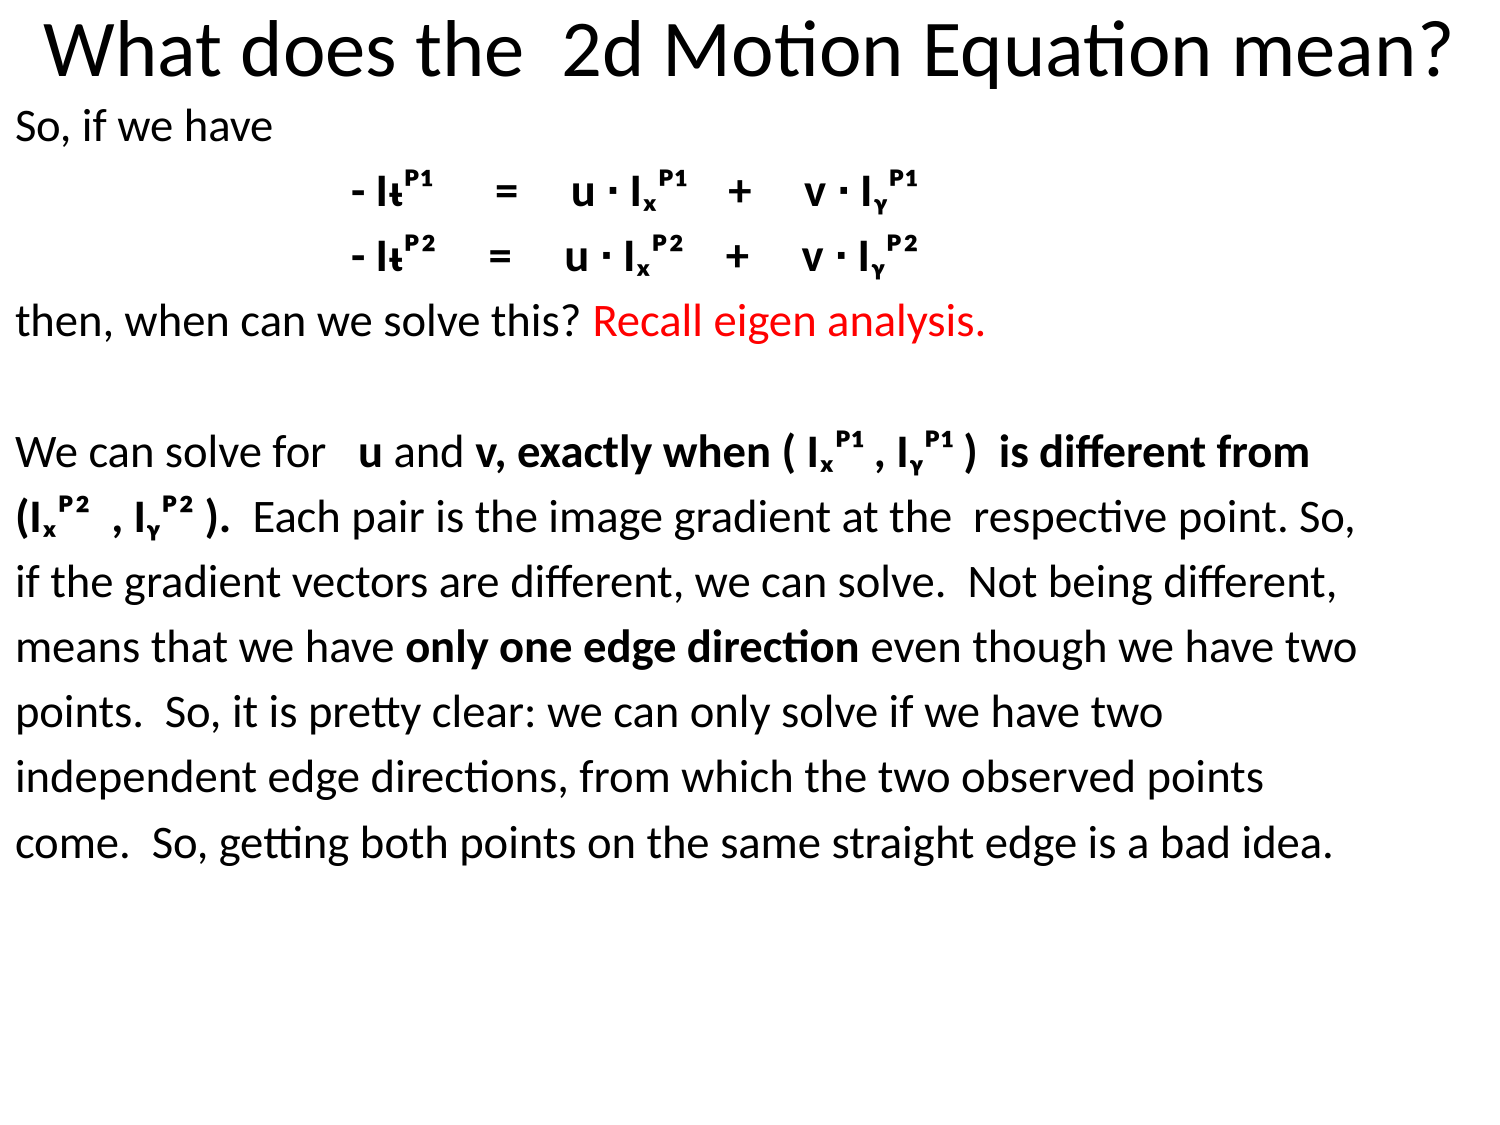

# What does the  2d Motion Equation mean?
So, if we have
                                - Iᵼᴾ¹      =     u ∙ Iₓᴾ¹    +     v ∙ Iᵧᴾ¹
                                - Iᵼᴾ²     =     u ∙ Iₓᴾ²    +     v ∙ Iᵧᴾ²
then, when can we solve this? Recall eigen analysis.

We can solve for   u and v, exactly when ( Iₓᴾ¹ , Iᵧᴾ¹ )  is different from
(Iₓᴾ²  , Iᵧᴾ² ).  Each pair is the image gradient at the  respective point. So,
if the gradient vectors are different, we can solve.  Not being different,
means that we have only one edge direction even though we have two
points.  So, it is pretty clear: we can only solve if we have two
independent edge directions, from which the two observed points
come.  So, getting both points on the same straight edge is a bad idea.